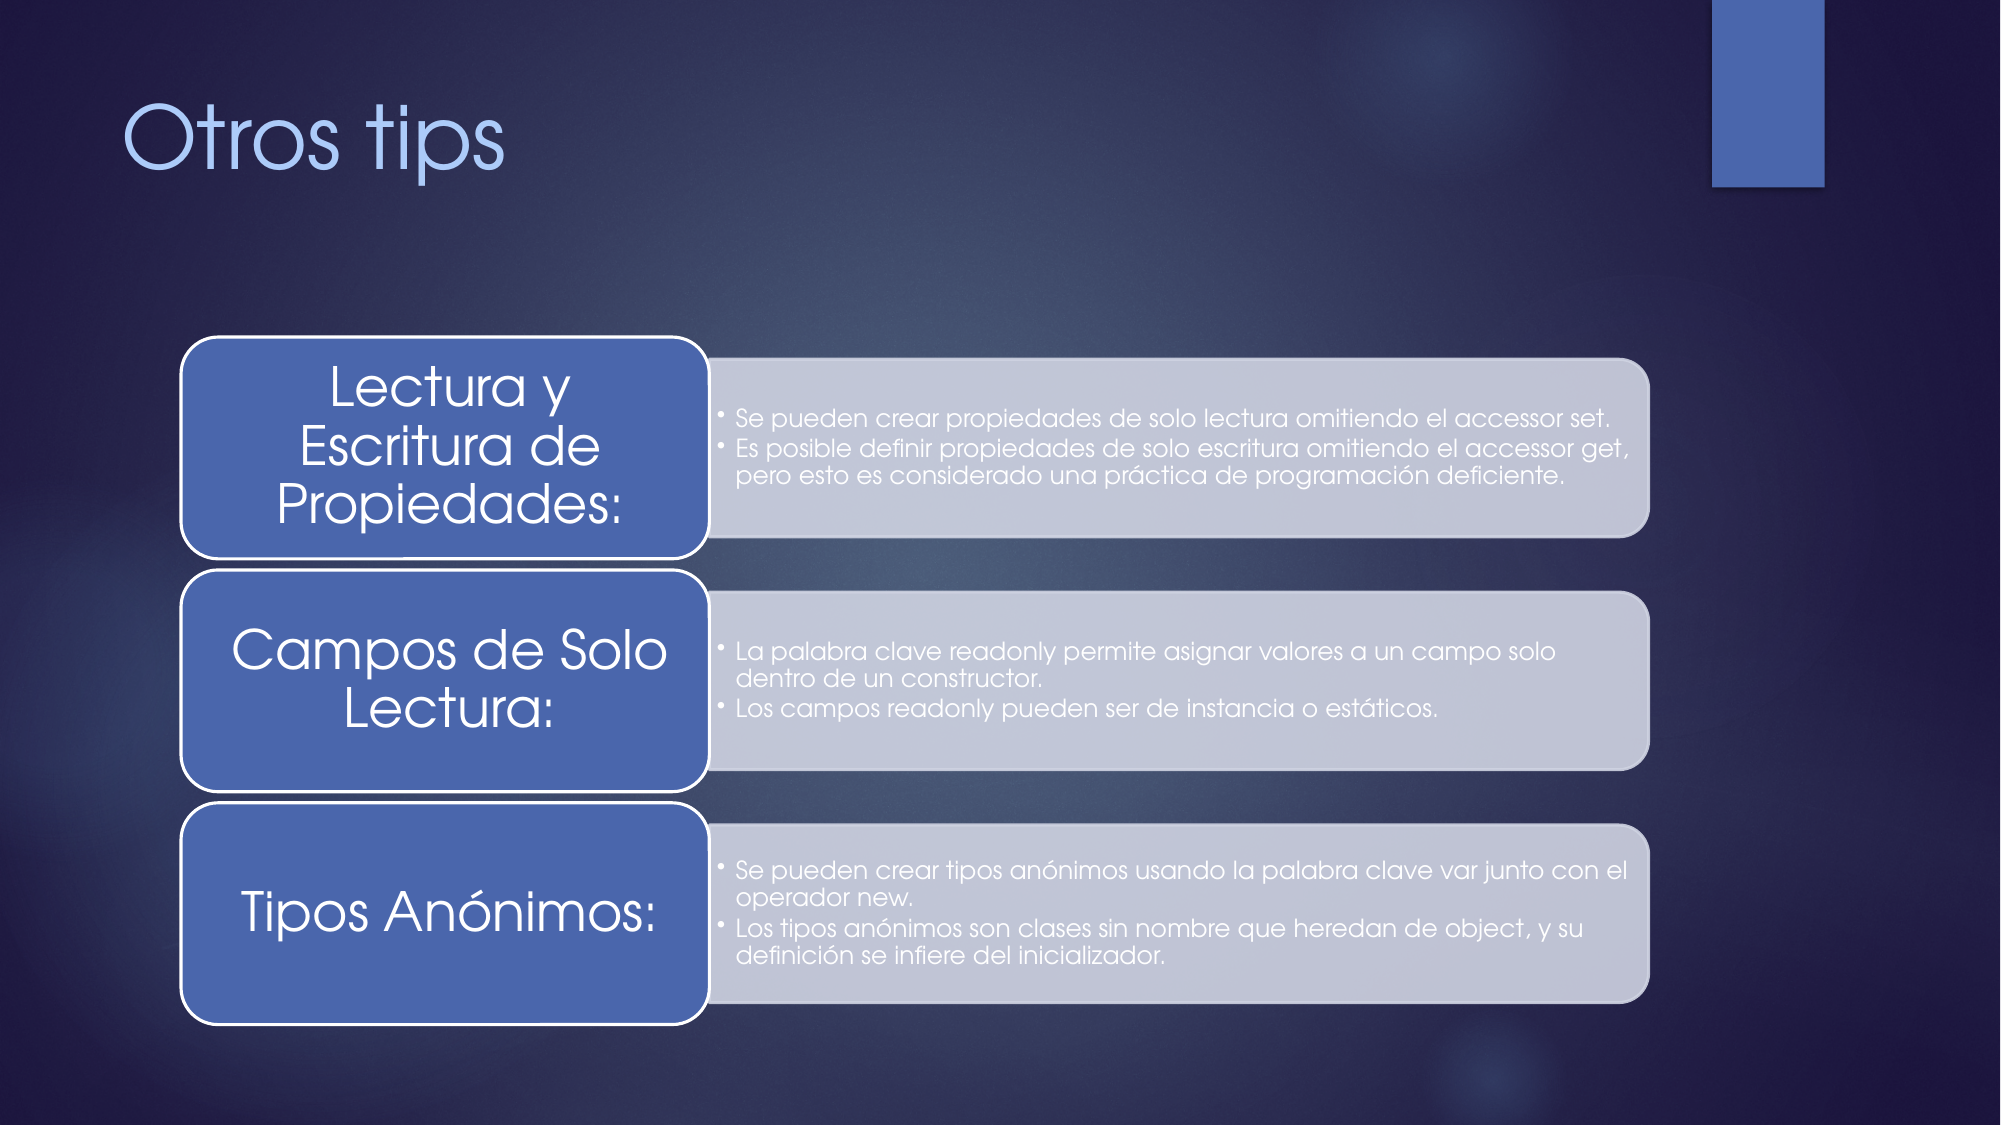

# Otros tips
Se pueden crear propiedades de solo lectura omitiendo el accessor set.
Es posible definir propiedades de solo escritura omitiendo el accessor get, pero esto es considerado una práctica de programación deficiente.
Lectura y Escritura de Propiedades:
La palabra clave readonly permite asignar valores a un campo solo dentro de un constructor.
Los campos readonly pueden ser de instancia o estáticos.
Campos de Solo Lectura:
Se pueden crear tipos anónimos usando la palabra clave var junto con el operador new.
Los tipos anónimos son clases sin nombre que heredan de object, y su definición se infiere del inicializador.
Tipos Anónimos: